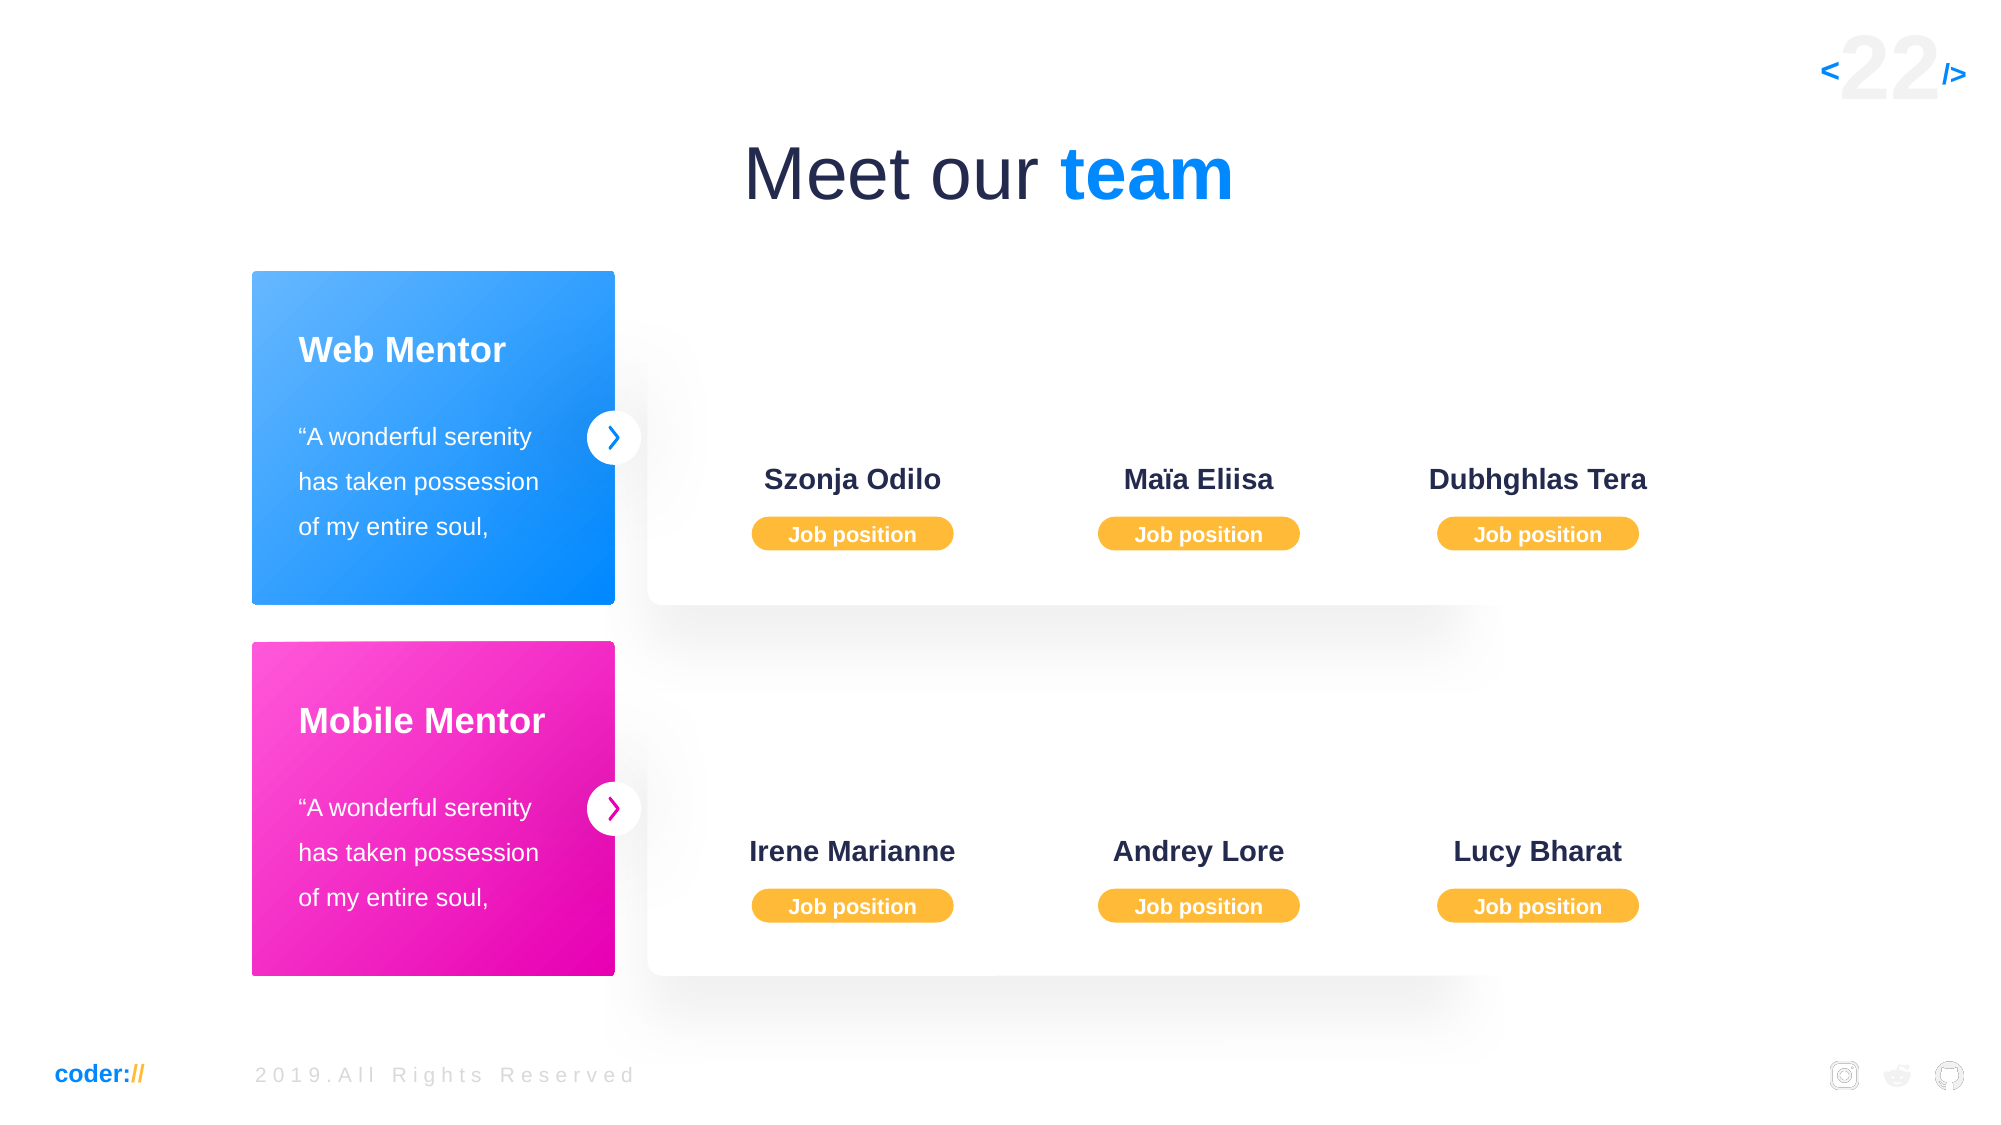

Meet our team

Web Mentor
“A wonderful serenity has taken possession of my entire soul,

Szonja Odilo
Maïa Eliisa
Dubhghlas Tera
Job position
Job position
Job position

Mobile Mentor
“A wonderful serenity has taken possession of my entire soul,

Irene Marianne
Andrey Lore
Lucy Bharat
Job position
Job position
Job position